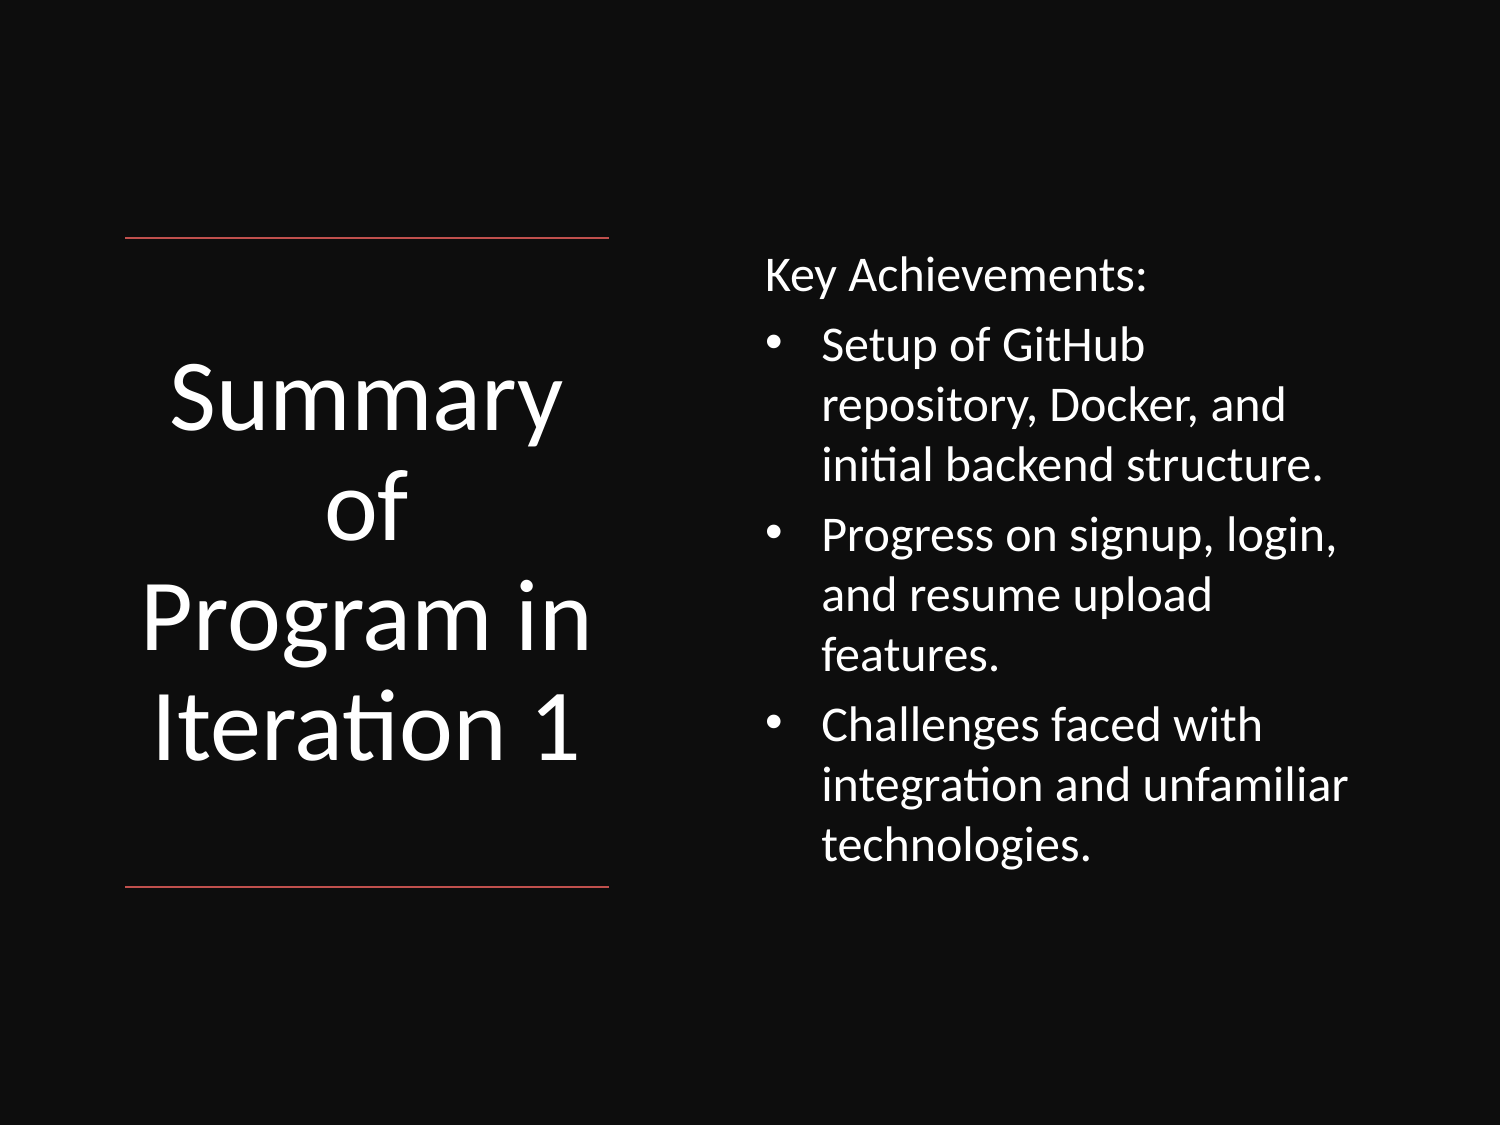

Key Achievements:
Setup of GitHub repository, Docker, and initial backend structure.
Progress on signup, login, and resume upload features.
Challenges faced with integration and unfamiliar technologies.
# Summary of Program in Iteration 1